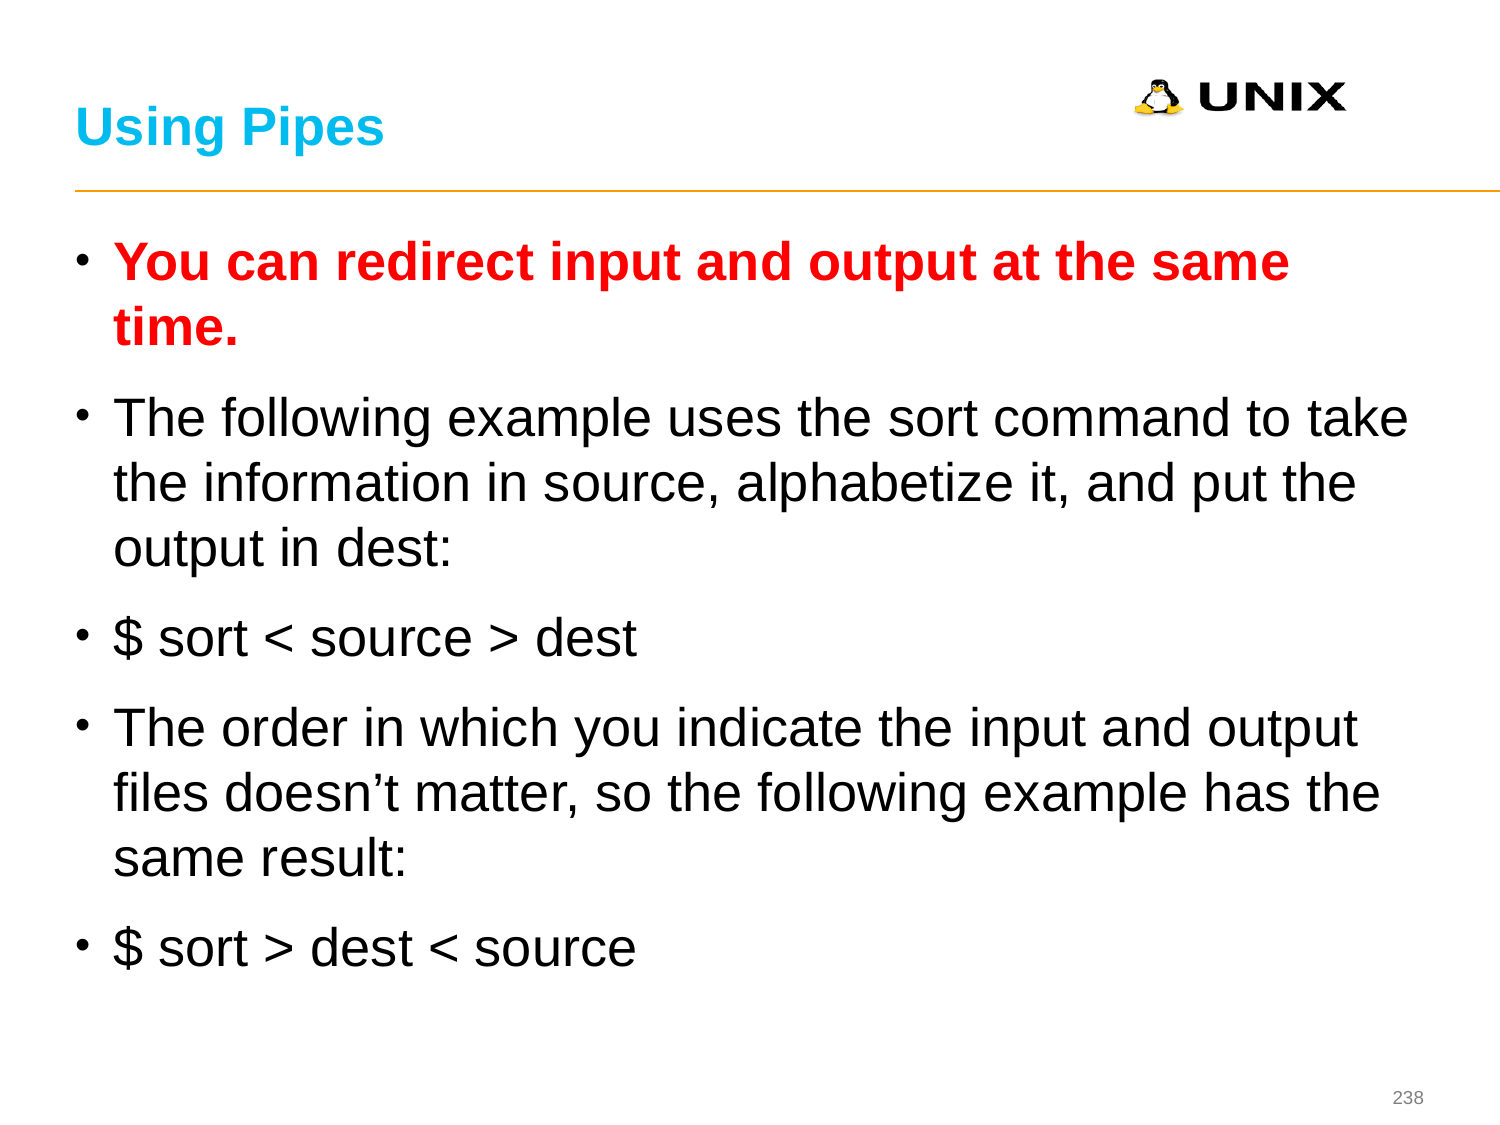

# Using Pipes
You can redirect input and output at the same time.
The following example uses the sort command to take the information in source, alphabetize it, and put the output in dest:
$ sort < source > dest
The order in which you indicate the input and output files doesn’t matter, so the following example has the same result:
$ sort > dest < source